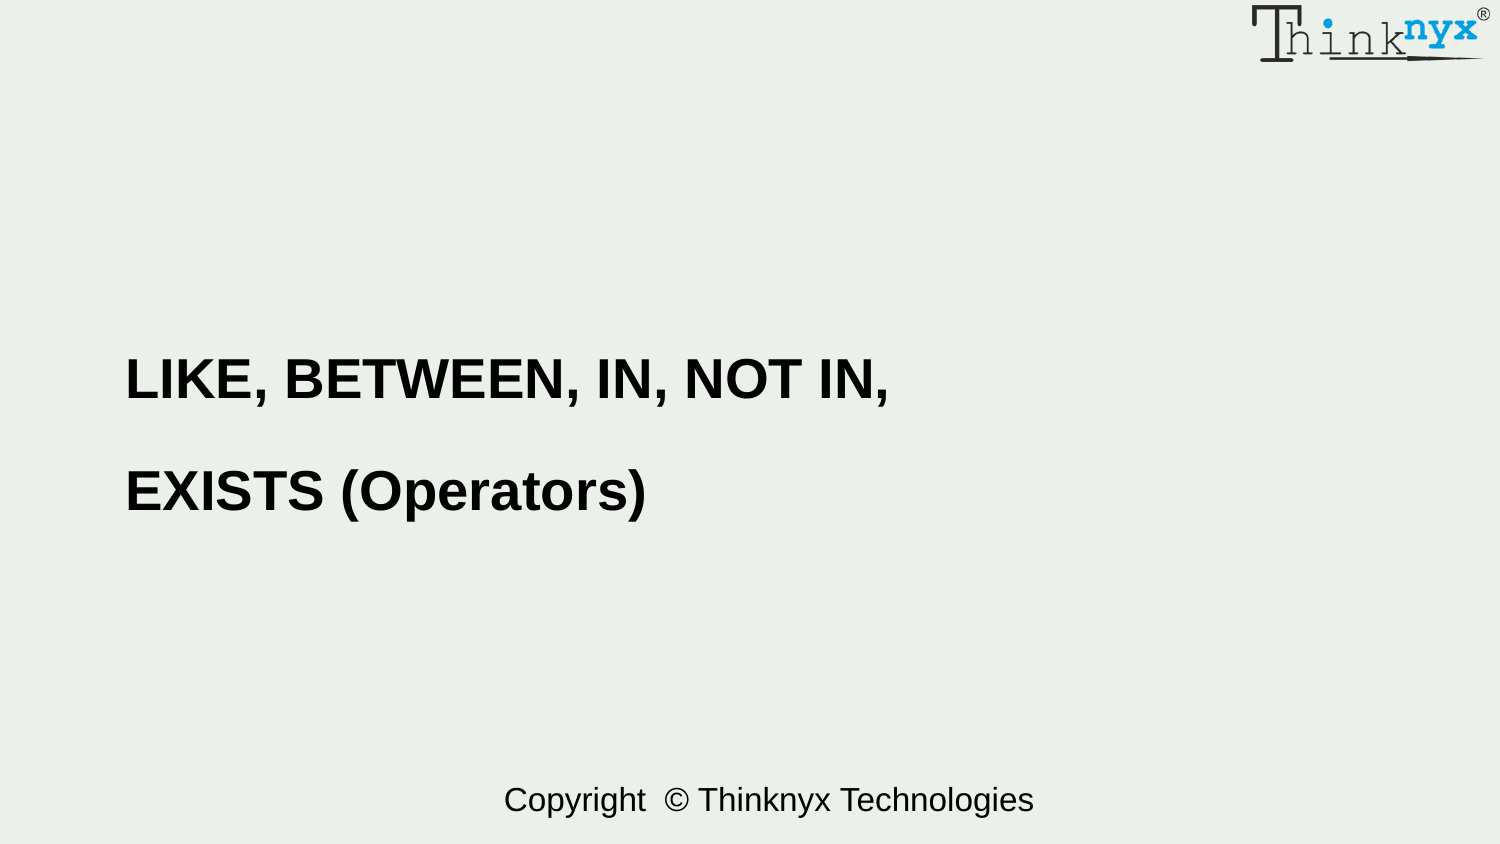

LIKE, BETWEEN, IN, NOT IN, EXISTS (Operators)